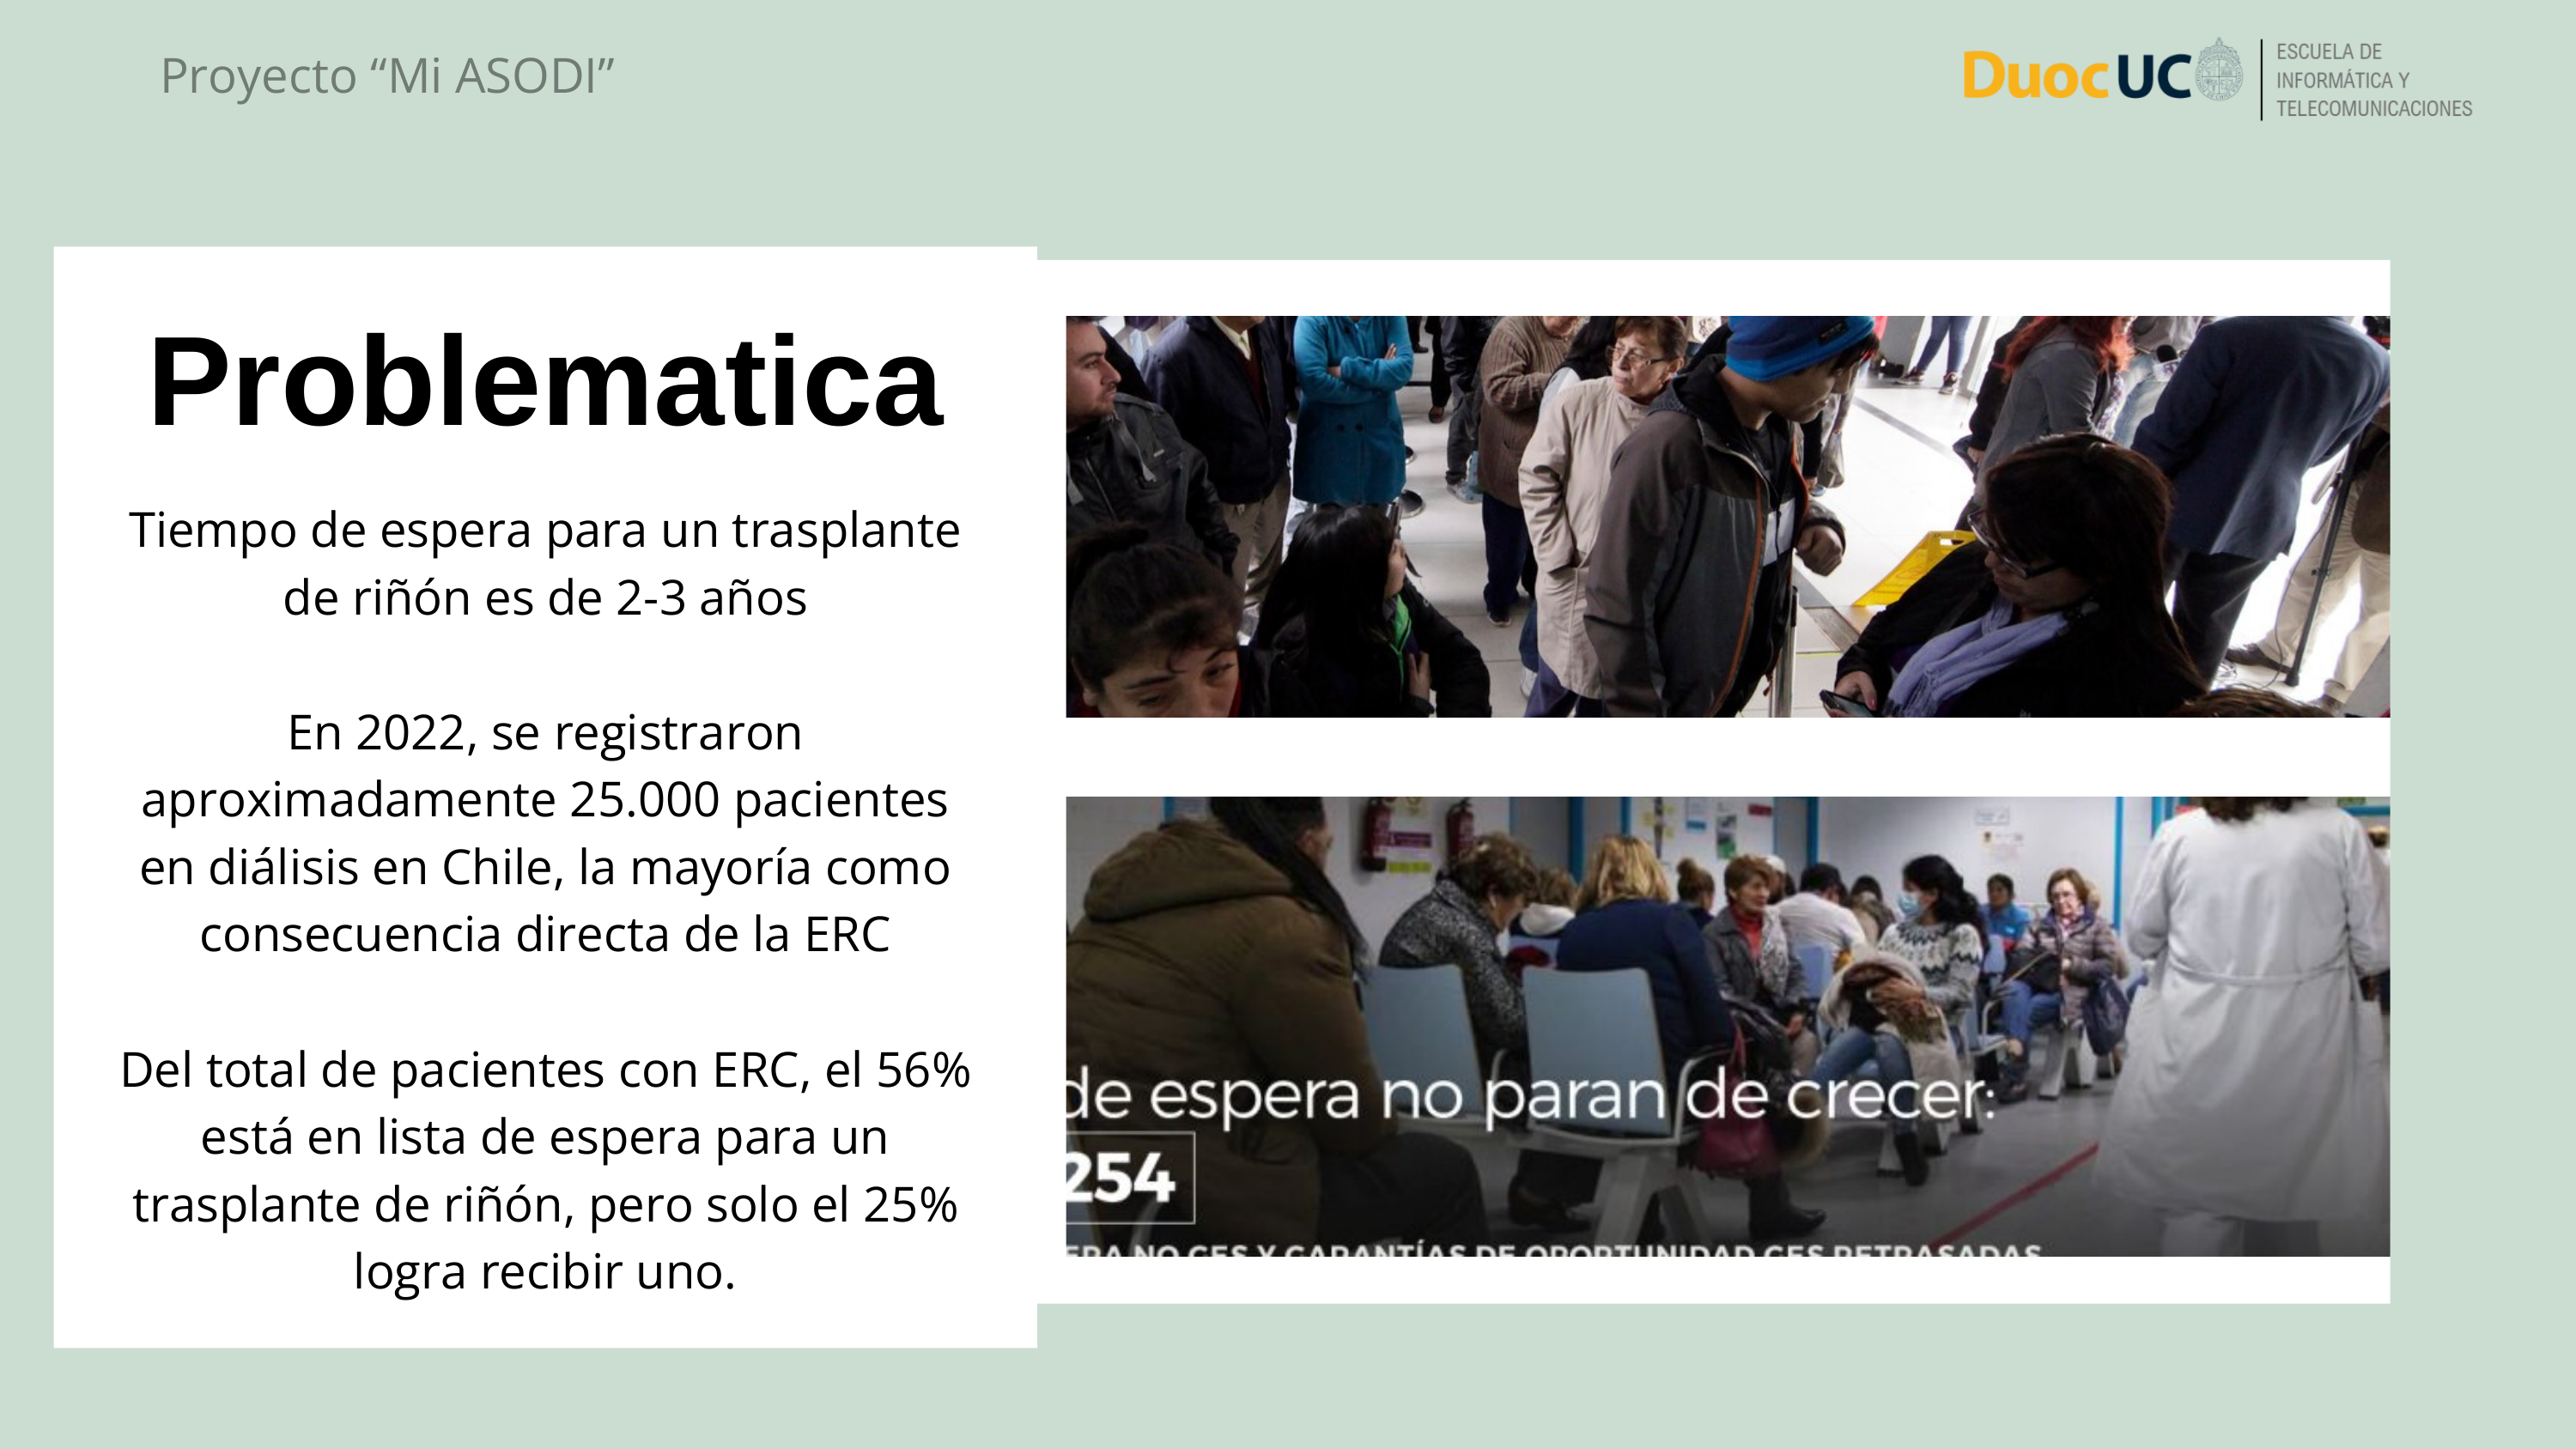

Proyecto “Mi ASODI”

Problematica
Tiempo de espera para un trasplante de riñón es de 2-3 años

En 2022, se registraron aproximadamente 25.000 pacientes en diálisis en Chile, la mayoría como consecuencia directa de la ERC

Del total de pacientes con ERC, el 56% está en lista de espera para un trasplante de riñón, pero solo el 25% logra recibir uno.